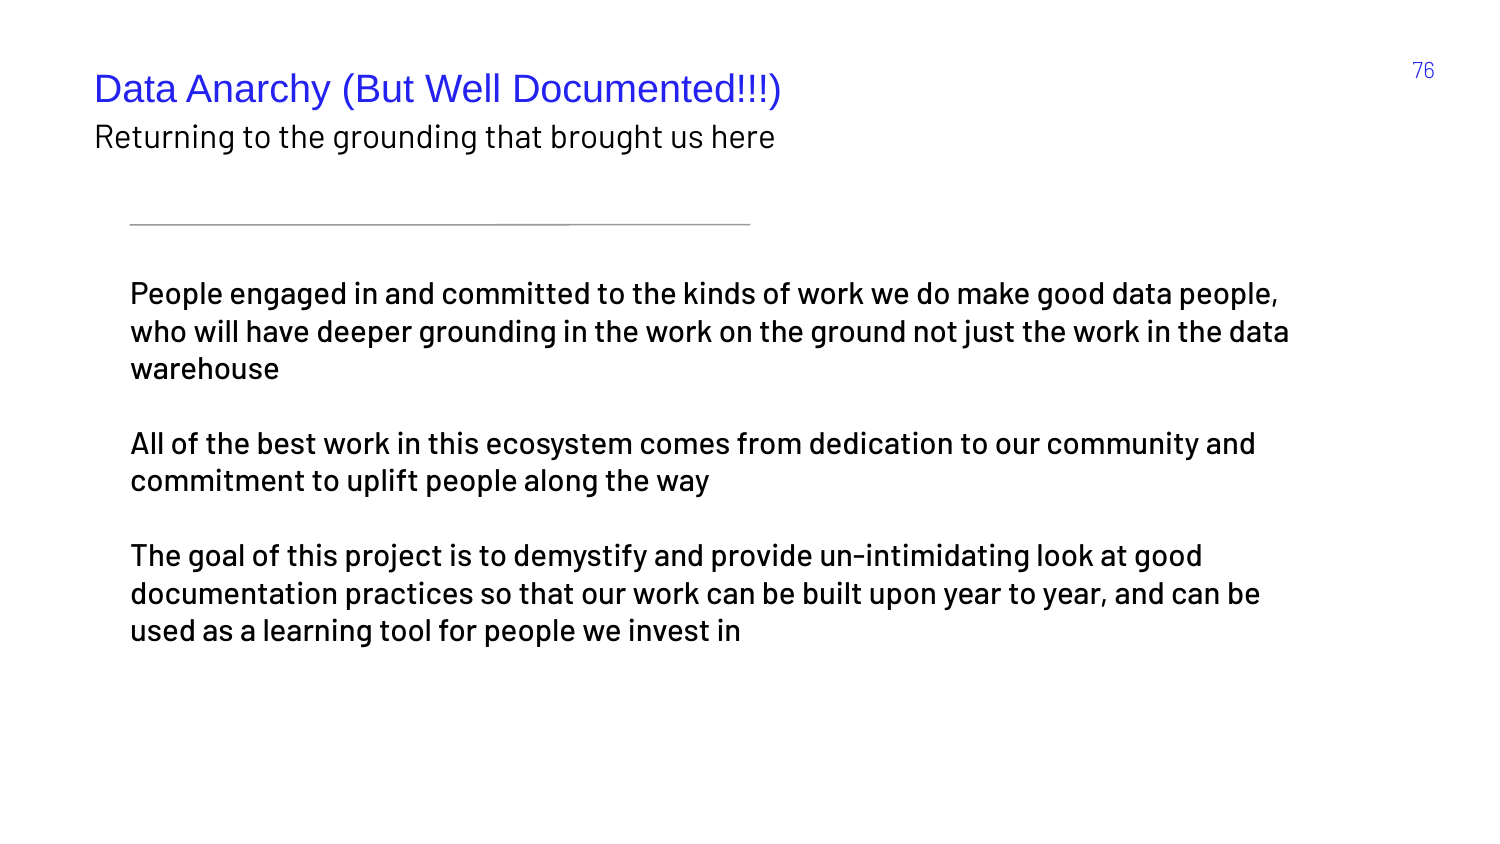

76
Data Anarchy (But Well Documented!!!)
Returning to the grounding that brought us here
# People engaged in and committed to the kinds of work we do make good data people, who will have deeper grounding in the work on the ground not just the work in the data warehouse

All of the best work in this ecosystem comes from dedication to our community and commitment to uplift people along the way

The goal of this project is to demystify and provide un-intimidating look at good documentation practices so that our work can be built upon year to year, and can be used as a learning tool for people we invest in